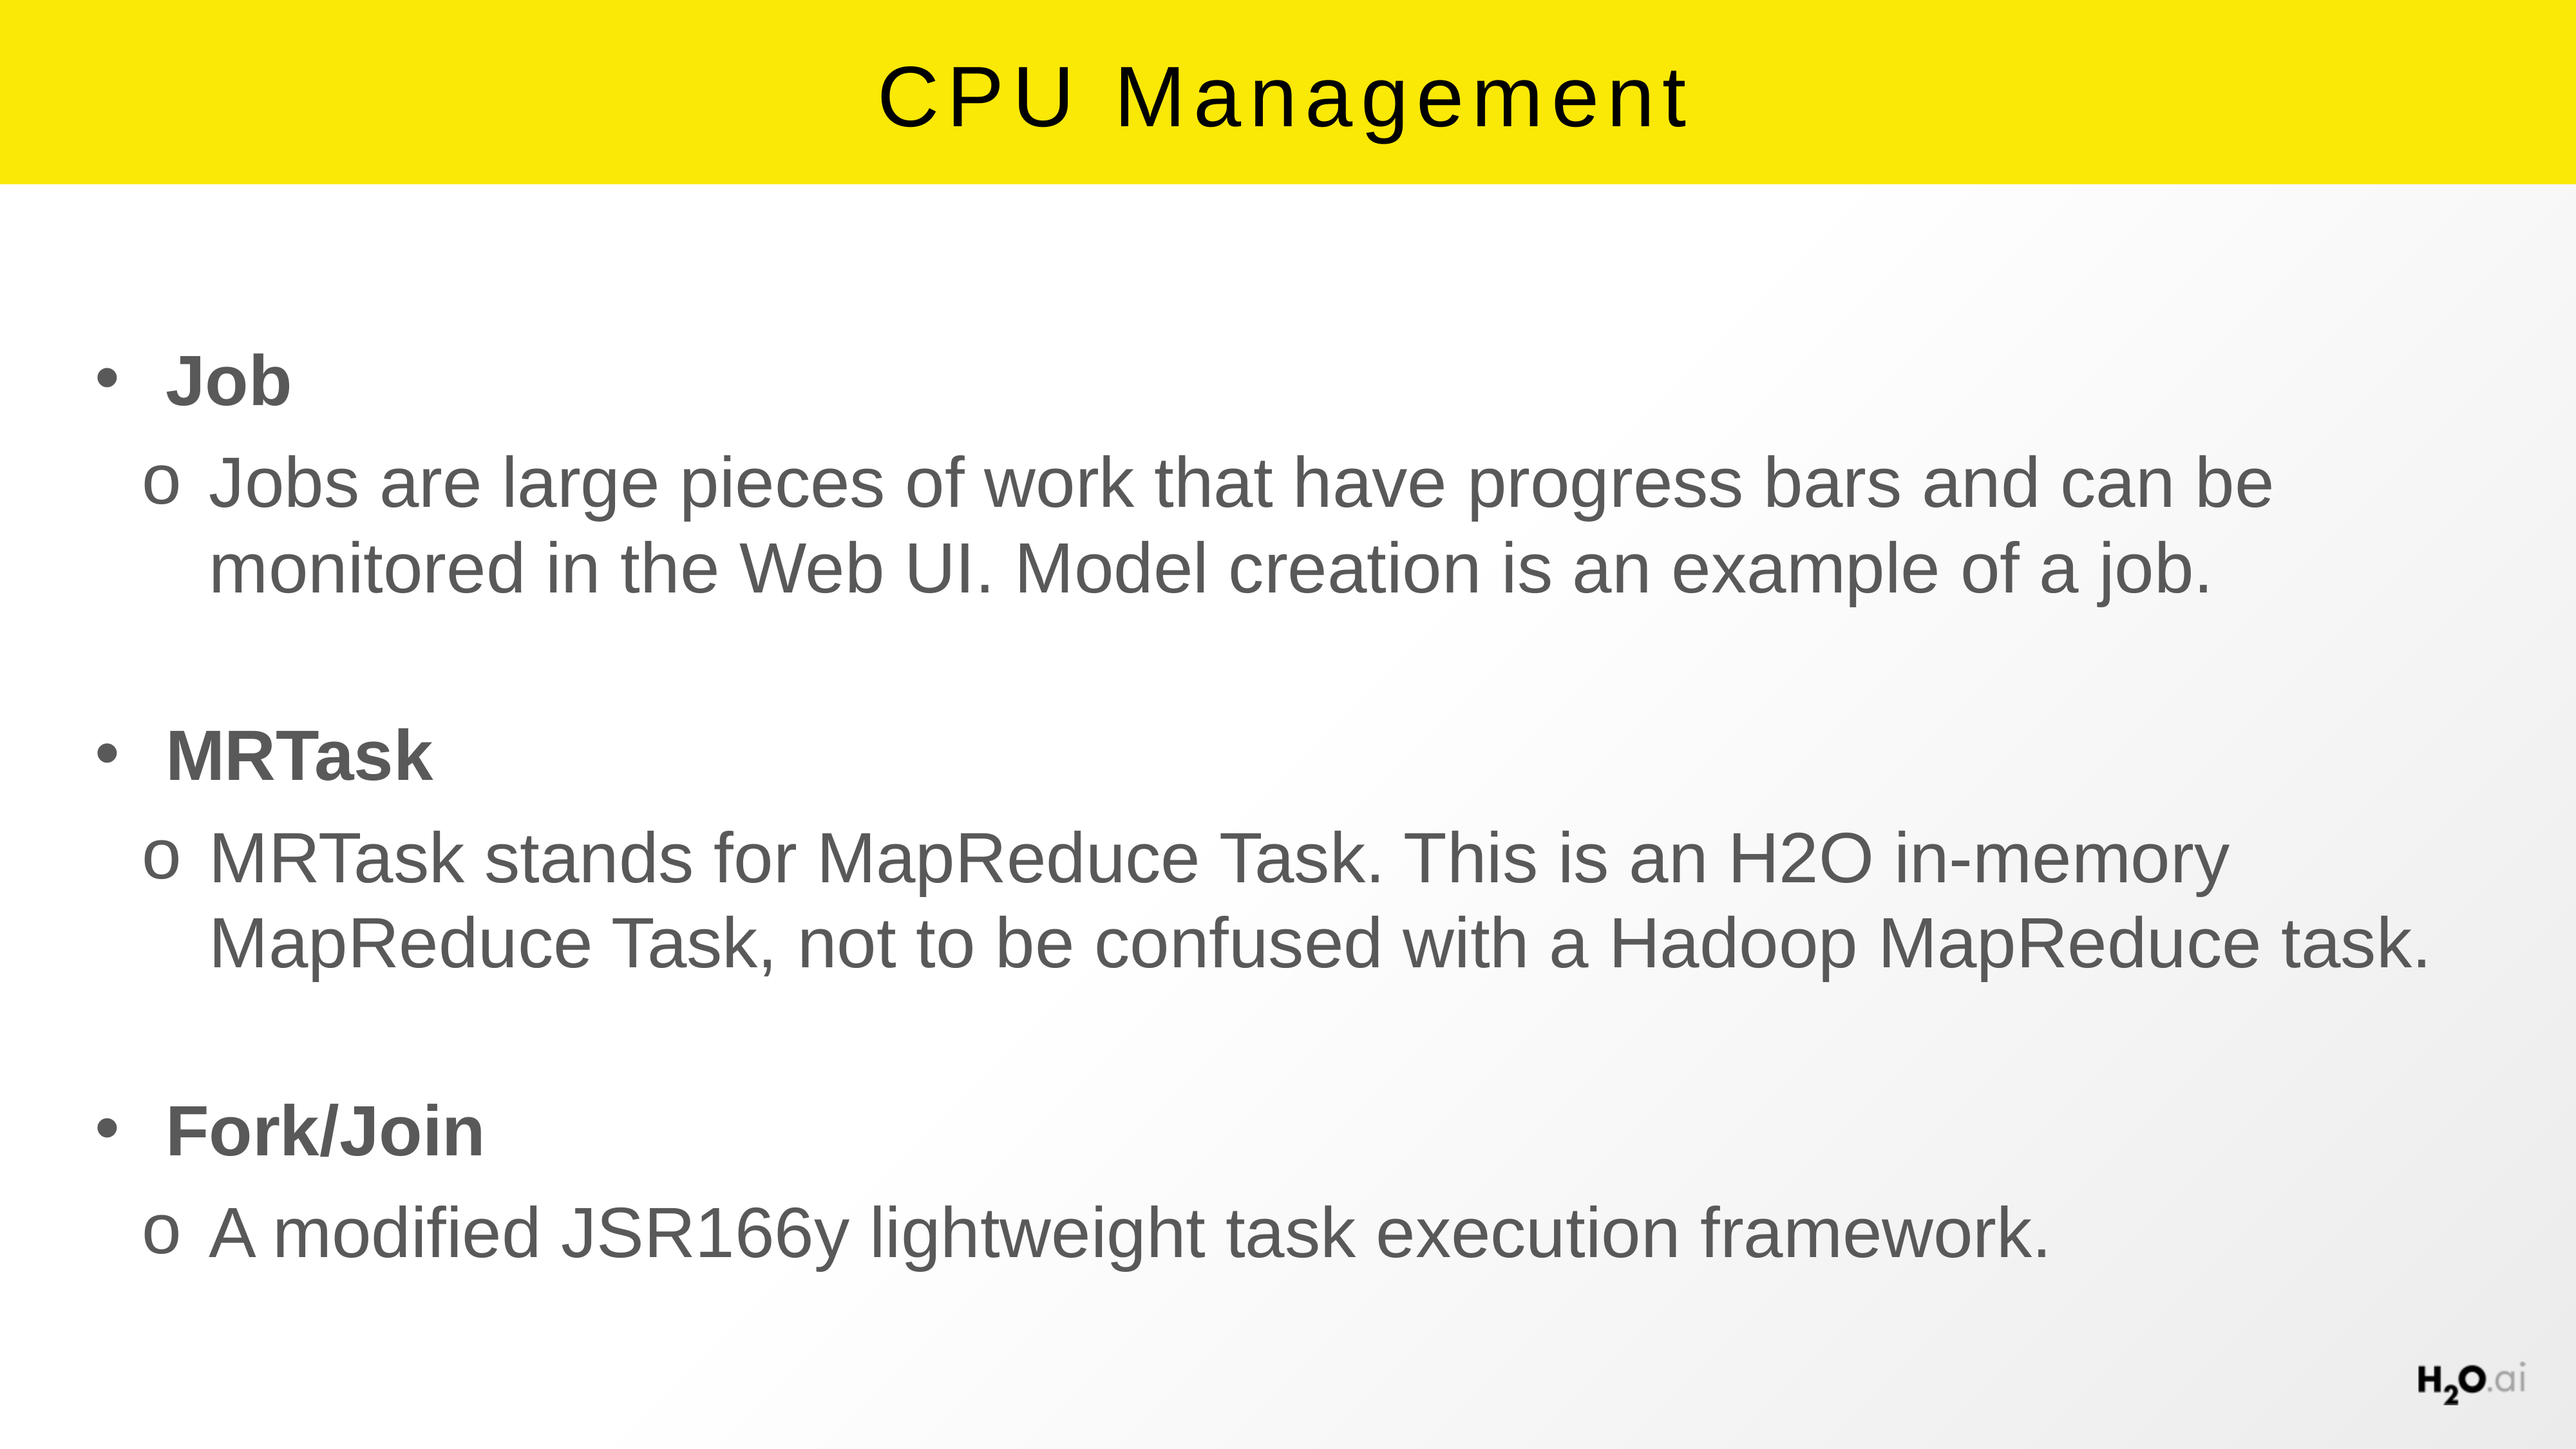

# CPU Management
Job
Jobs are large pieces of work that have progress bars and can be monitored in the Web UI. Model creation is an example of a job.
MRTask
MRTask stands for MapReduce Task. This is an H2O in-memory MapReduce Task, not to be confused with a Hadoop MapReduce task.
Fork/Join
A modified JSR166y lightweight task execution framework.